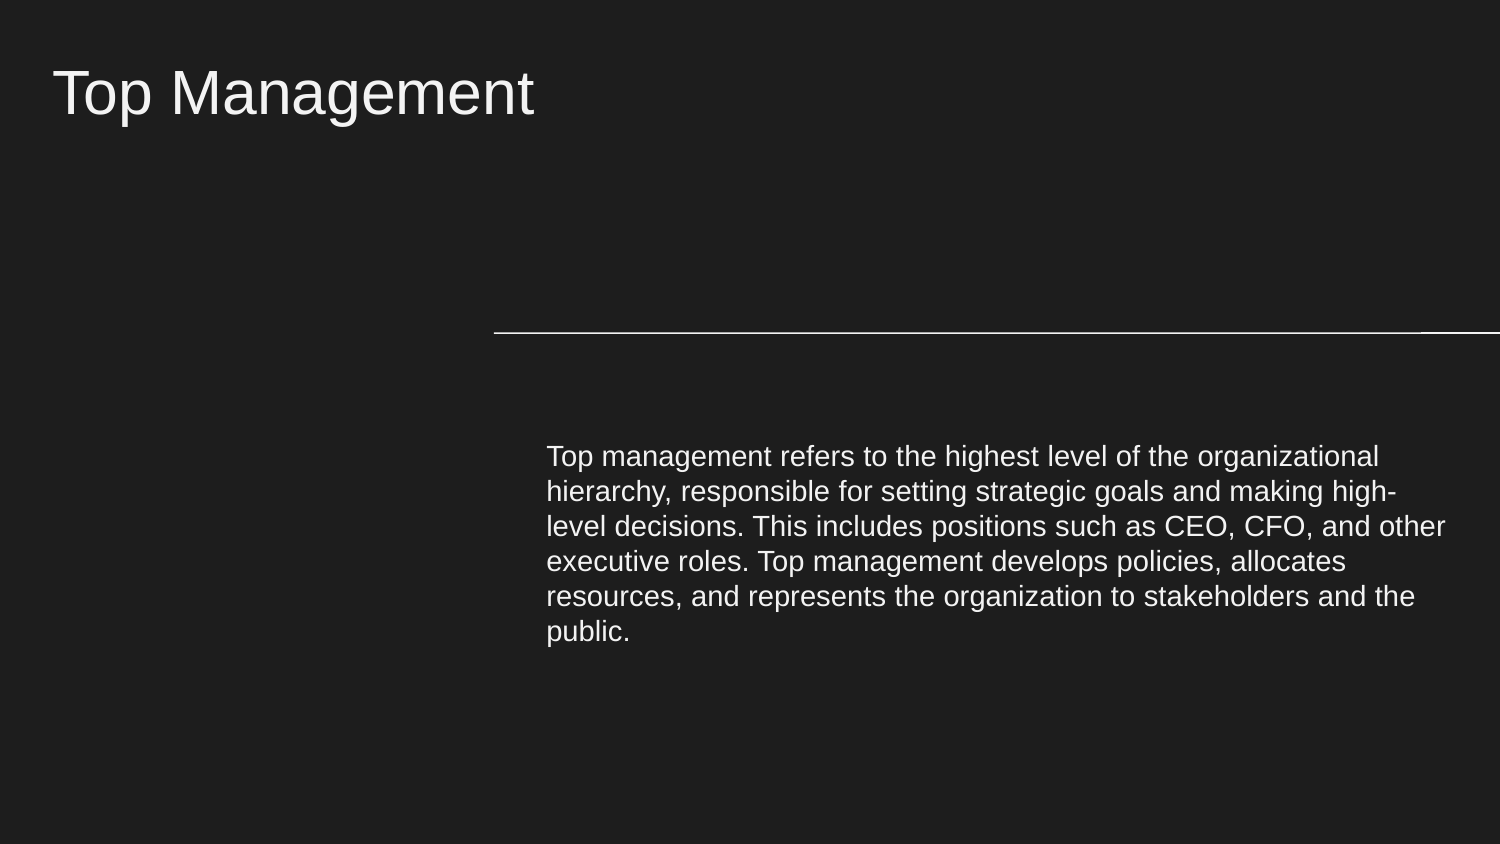

# Top Management
Top management refers to the highest level of the organizational hierarchy, responsible for setting strategic goals and making high-level decisions. This includes positions such as CEO, CFO, and other executive roles. Top management develops policies, allocates resources, and represents the organization to stakeholders and the public.